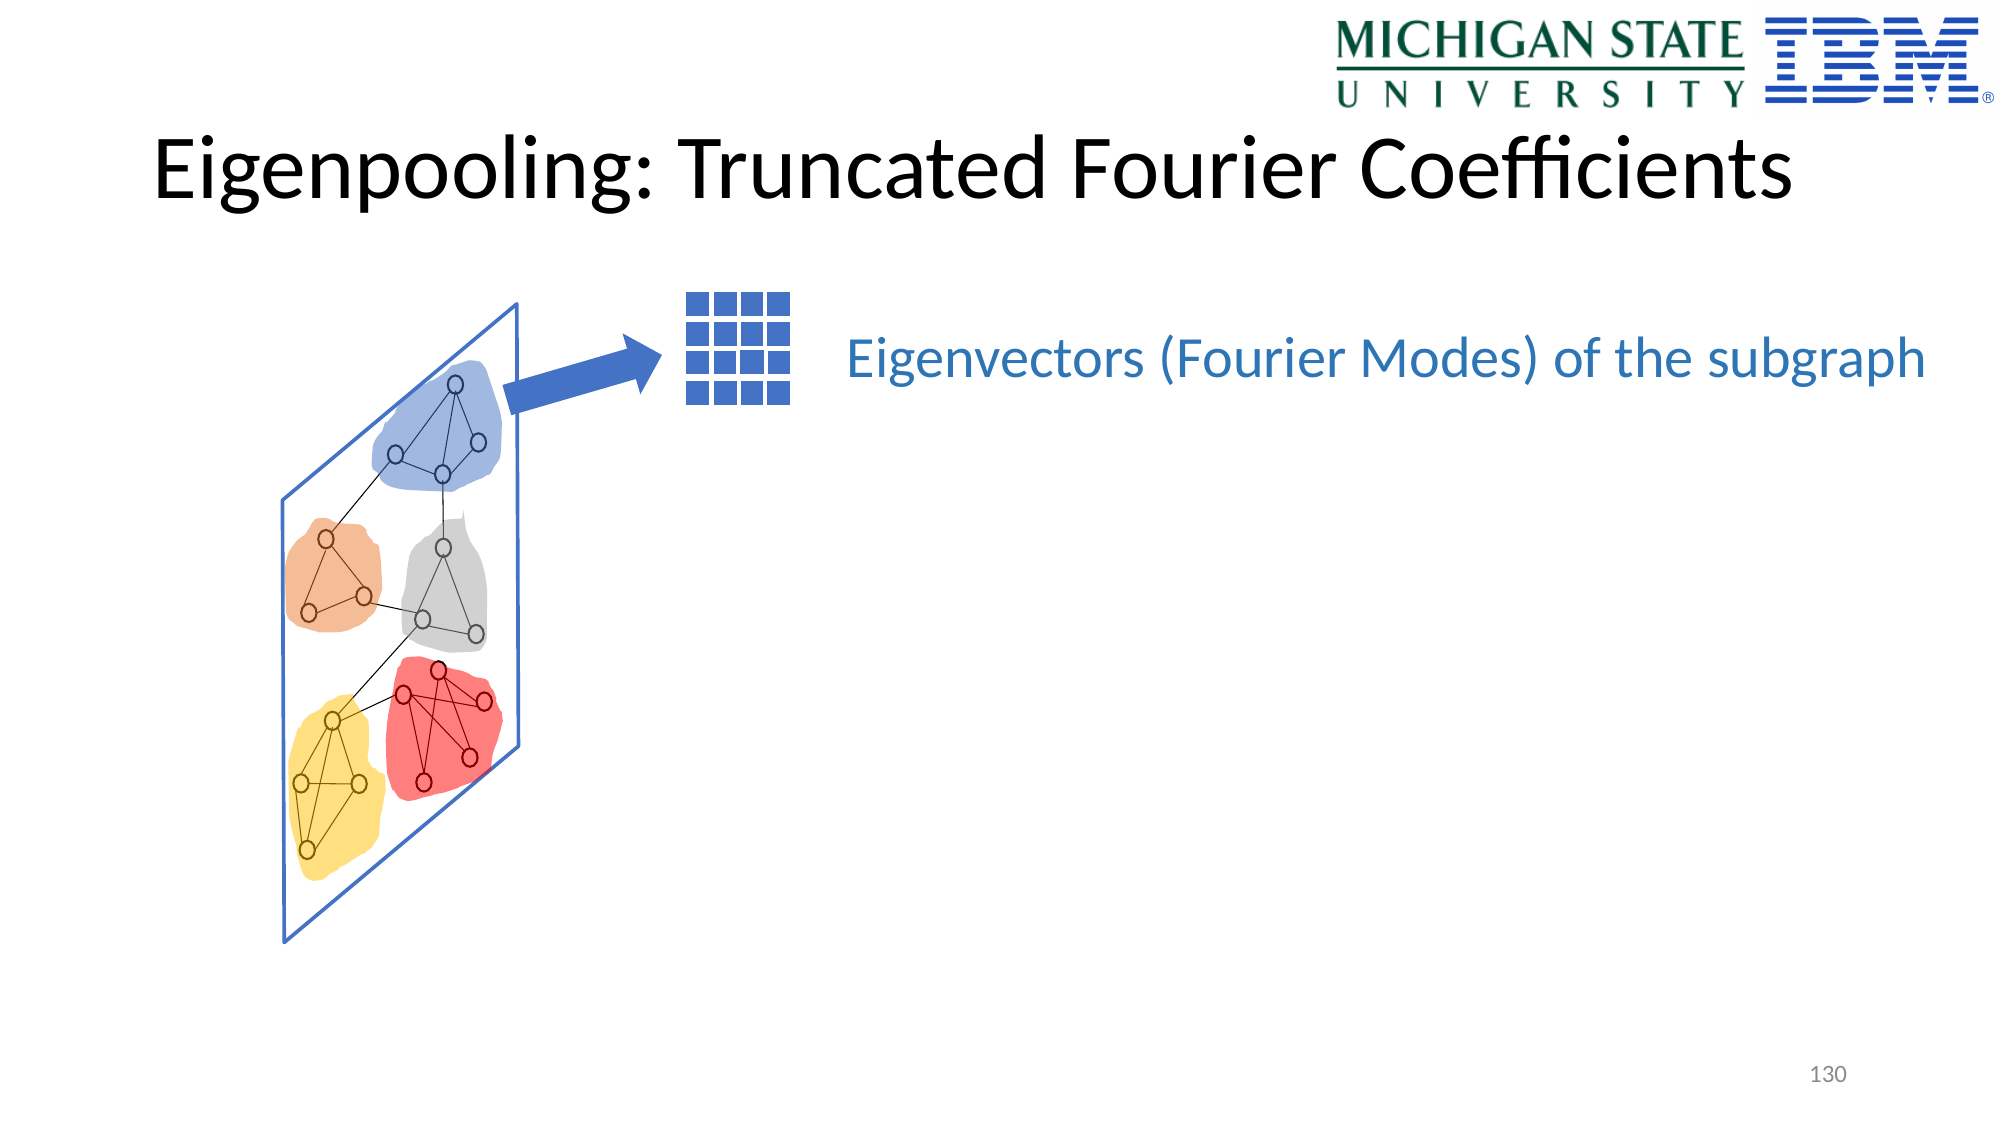

# Eigenpooling: Truncated Fourier Coefficients

Eigenvectors (Fourier Modes) of the subgraph

130